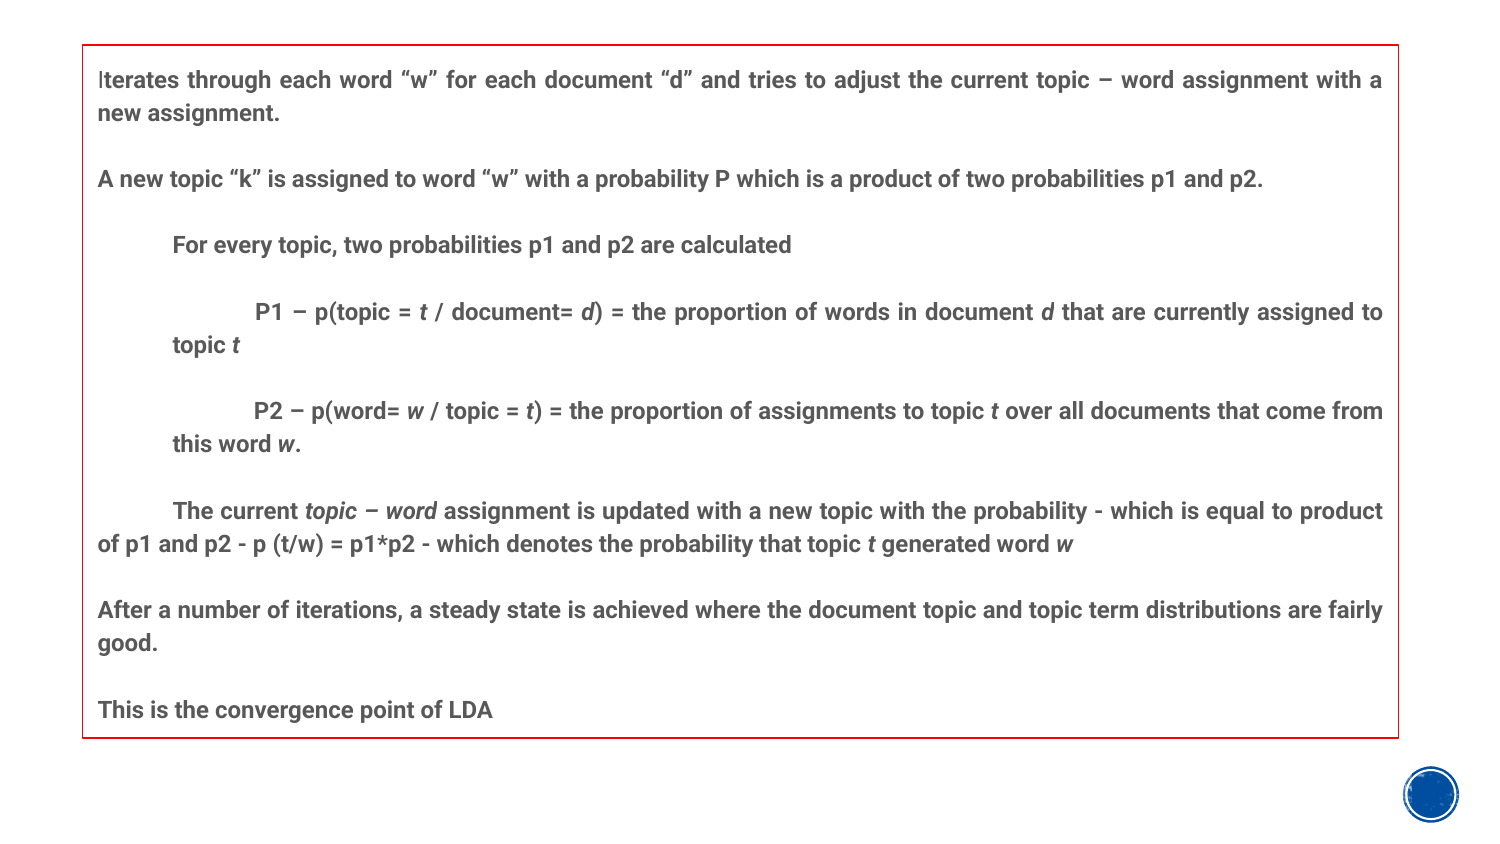

Iterates through each word “w” for each document “d” and tries to adjust the current topic – word assignment with a new assignment.
A new topic “k” is assigned to word “w” with a probability P which is a product of two probabilities p1 and p2.
For every topic, two probabilities p1 and p2 are calculated
 P1 – p(topic = t / document= d) = the proportion of words in document d that are currently assigned to topic t
 P2 – p(word= w / topic = t) = the proportion of assignments to topic t over all documents that come from this word w.
The current topic – word assignment is updated with a new topic with the probability - which is equal to product of p1 and p2 - p (t/w) = p1*p2 - which denotes the probability that topic t generated word w
After a number of iterations, a steady state is achieved where the document topic and topic term distributions are fairly good.
This is the convergence point of LDA